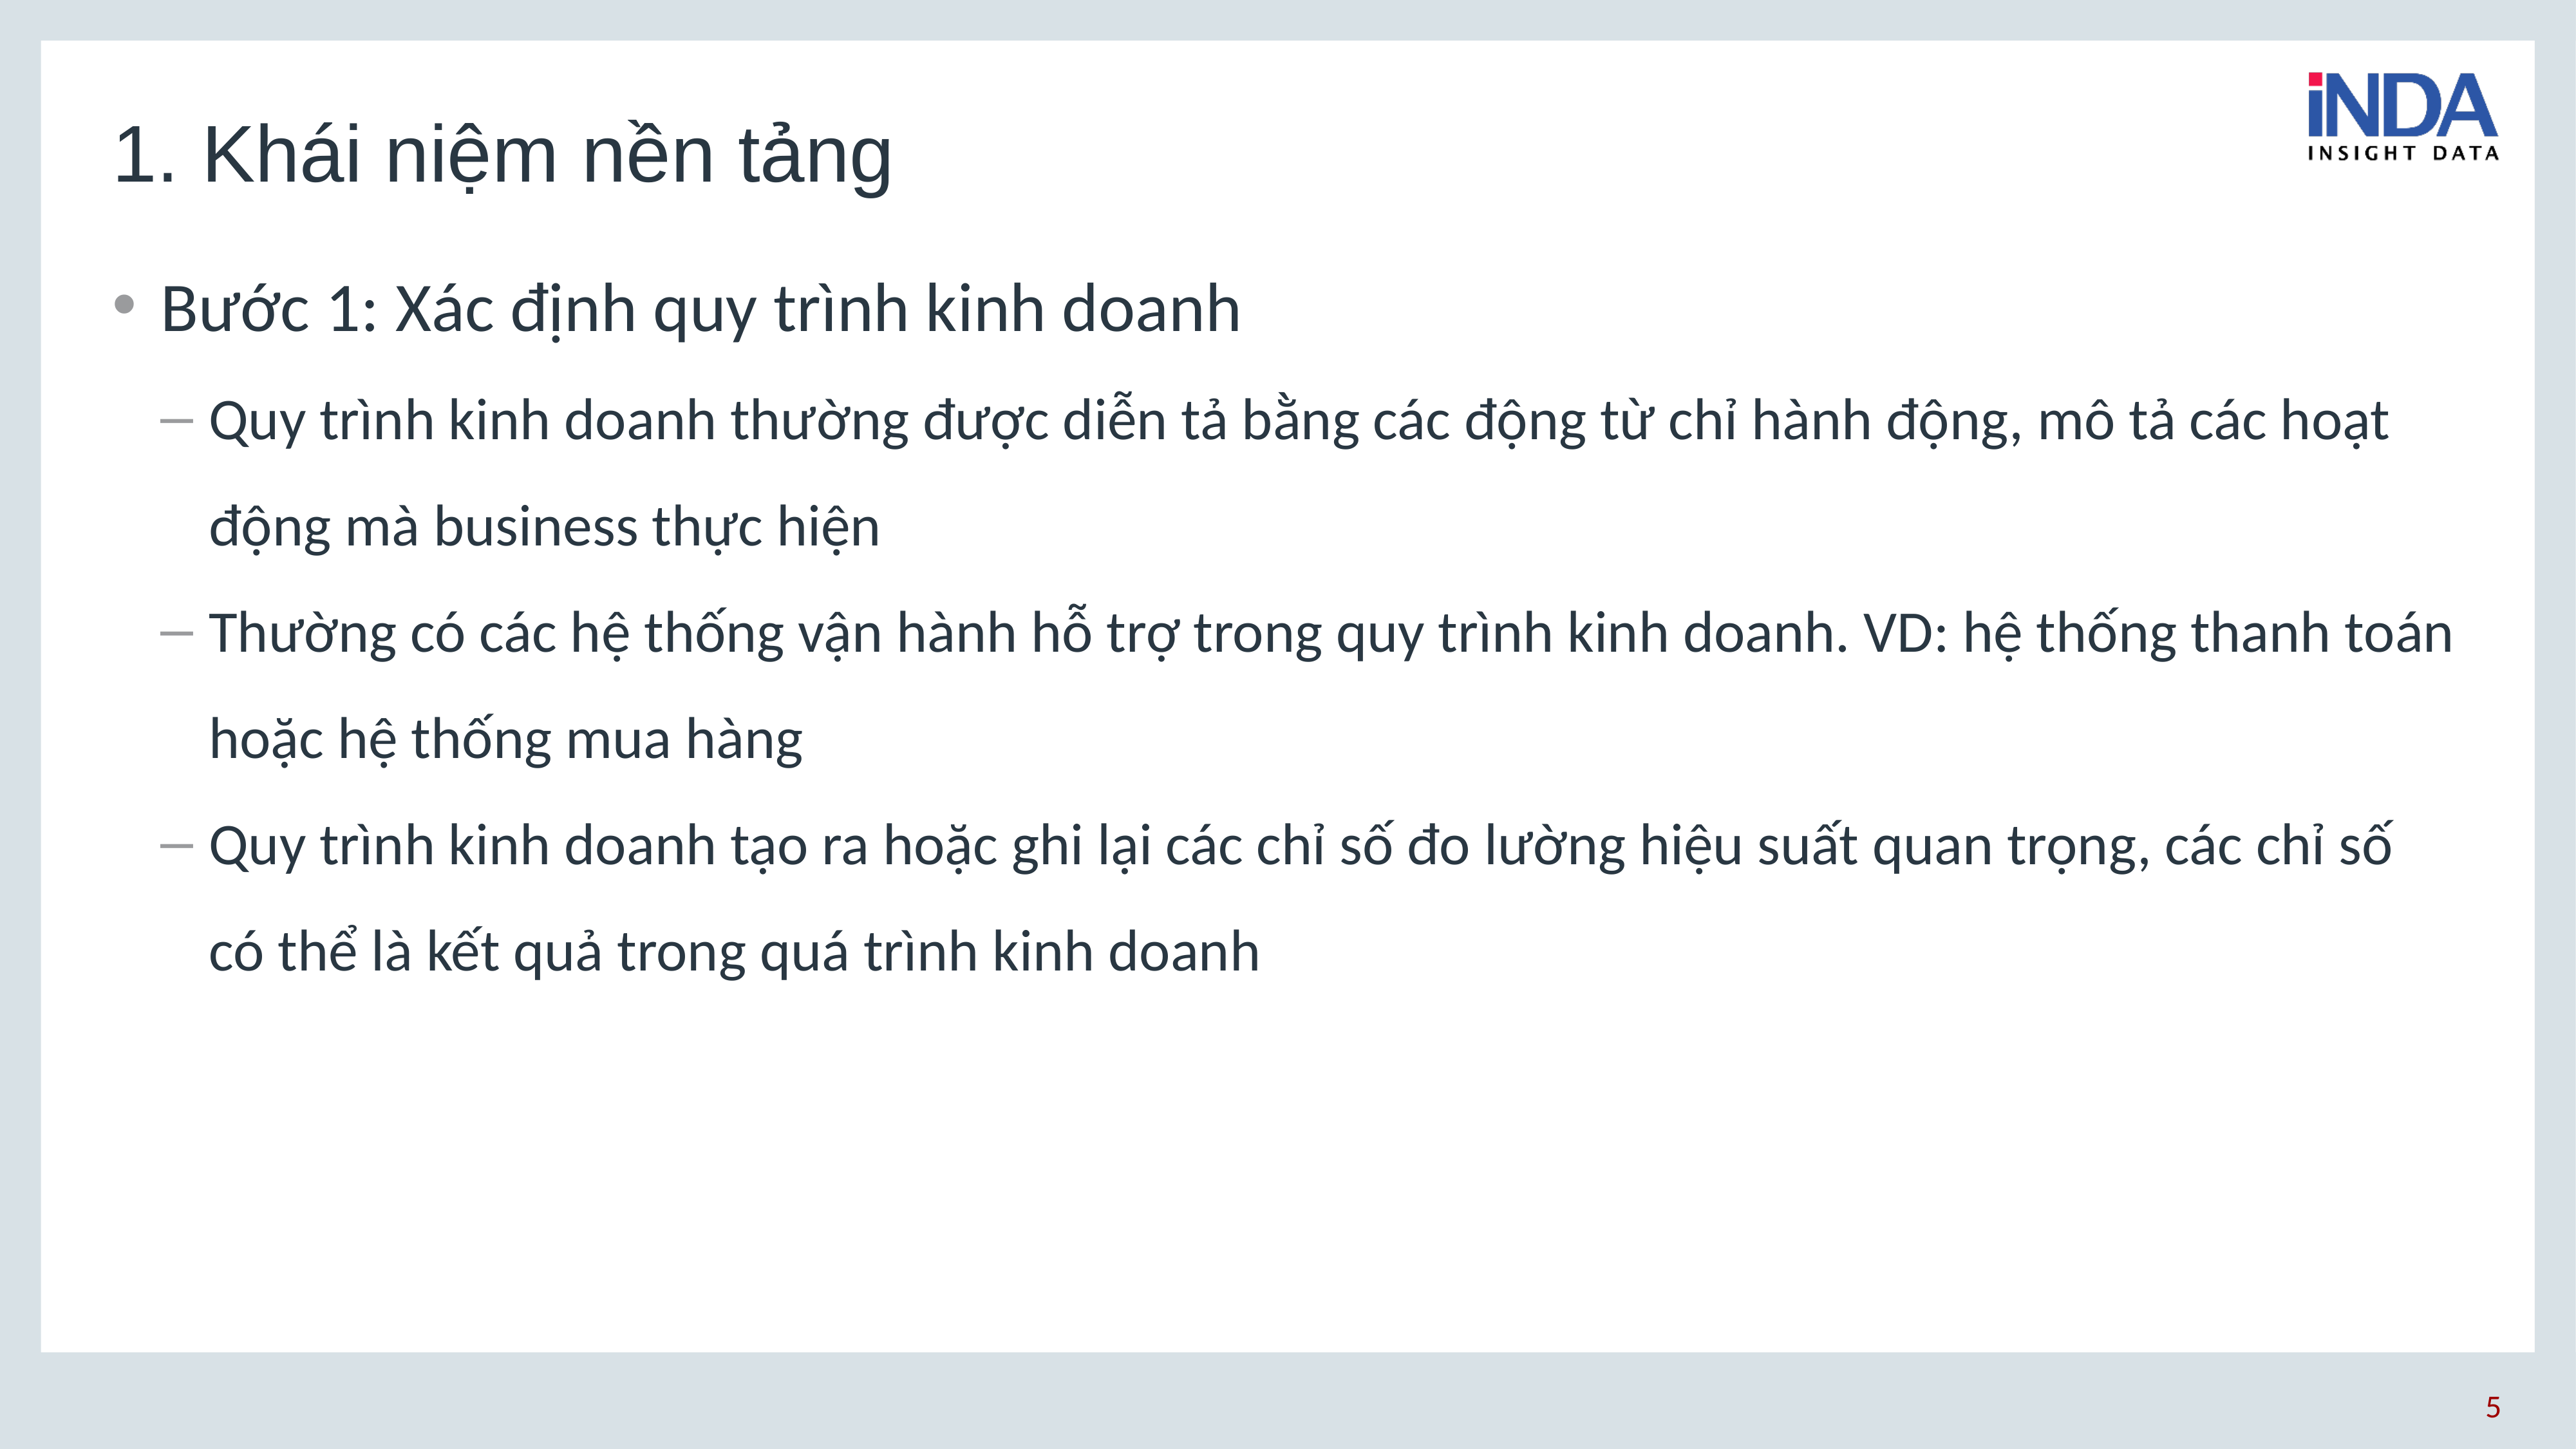

# 1. Khái niệm nền tảng
Bước 1: Xác định quy trình kinh doanh
Quy trình kinh doanh thường được diễn tả bằng các động từ chỉ hành động, mô tả các hoạt động mà business thực hiện
Thường có các hệ thống vận hành hỗ trợ trong quy trình kinh doanh. VD: hệ thống thanh toán hoặc hệ thống mua hàng
Quy trình kinh doanh tạo ra hoặc ghi lại các chỉ số đo lường hiệu suất quan trọng, các chỉ số có thể là kết quả trong quá trình kinh doanh
5